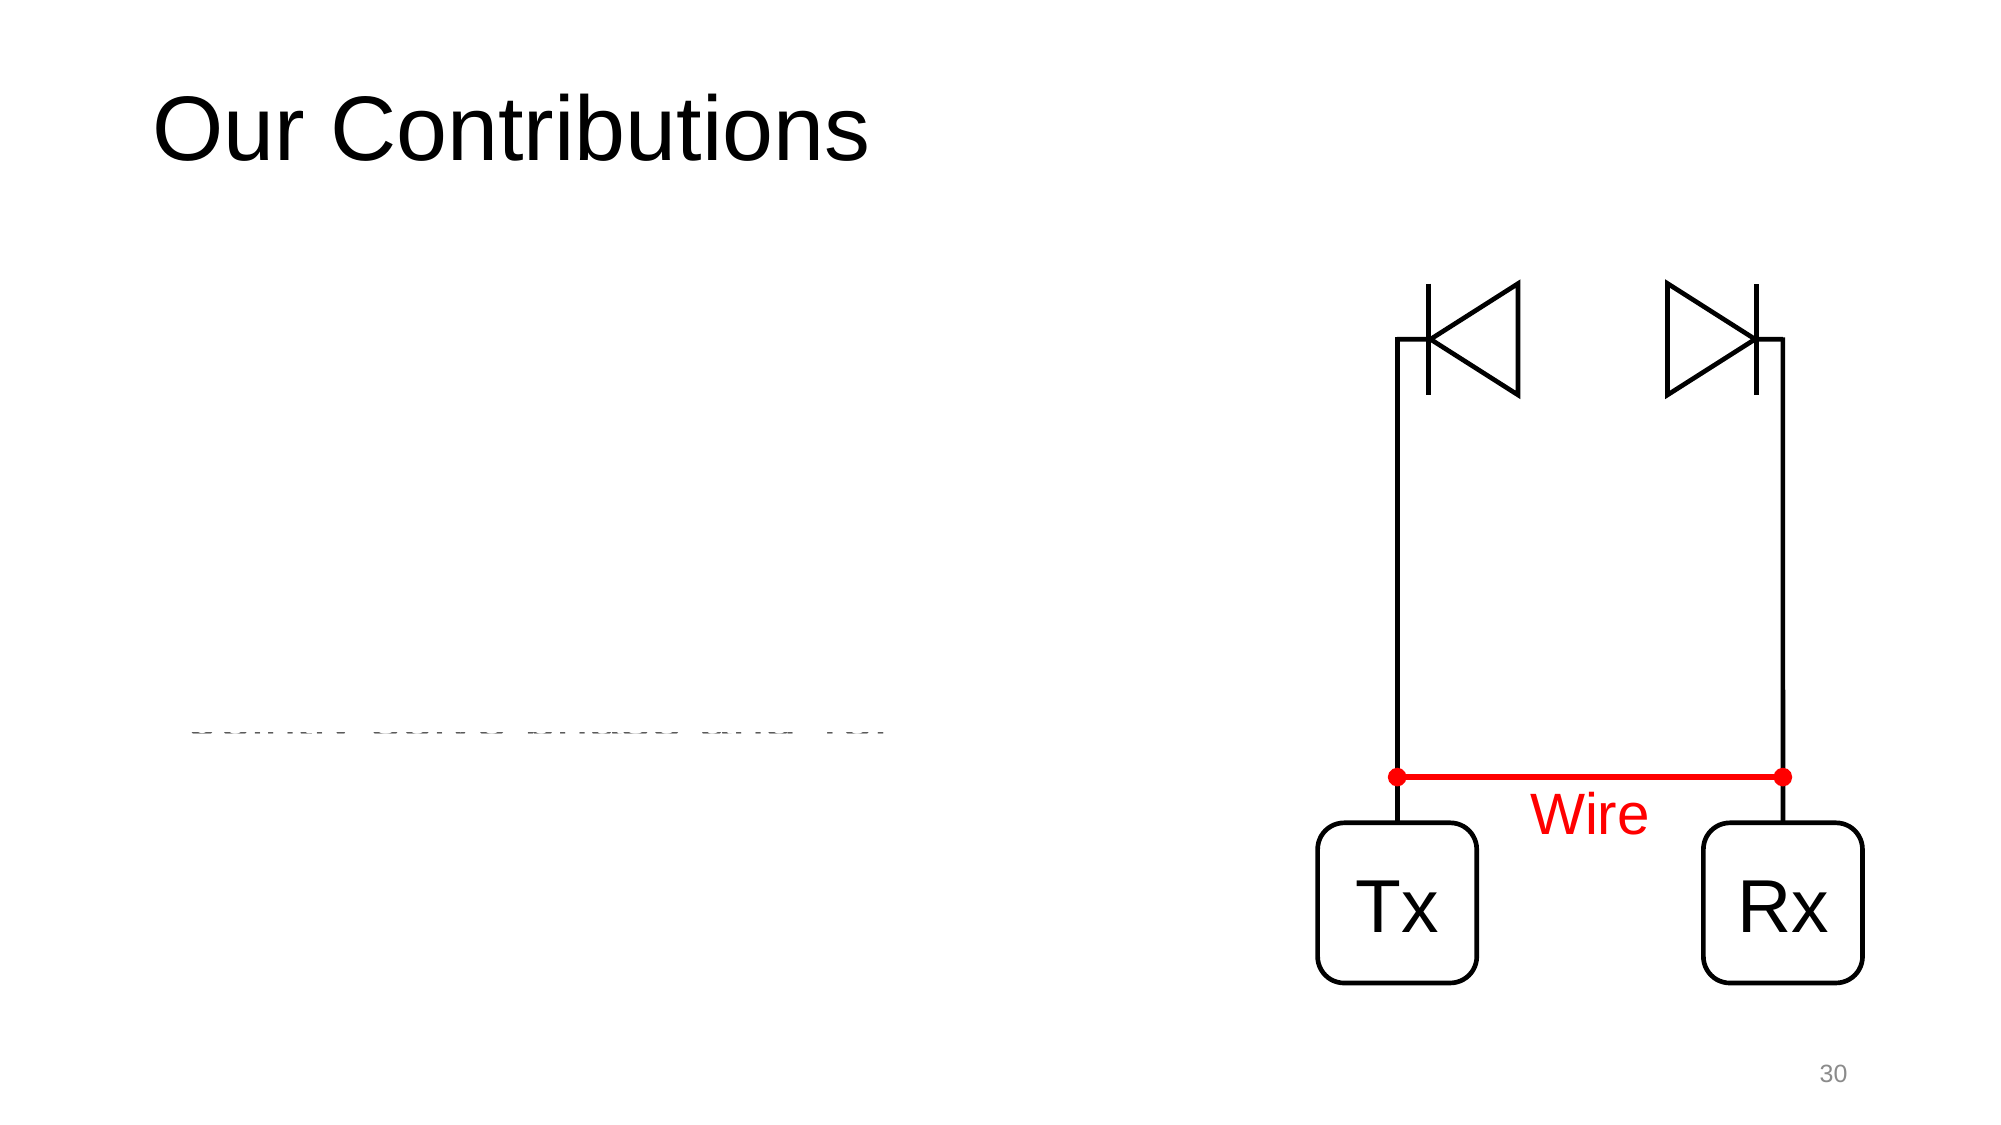

# Our Contributions

Tx
Rx

Architecture to improve ToF
Creates a reference path
Cancels out hardware variabilities

Jointly solve phase and ToF
Resolve the phase integer ambiguity
Allows even better ToF precision

Wire
30